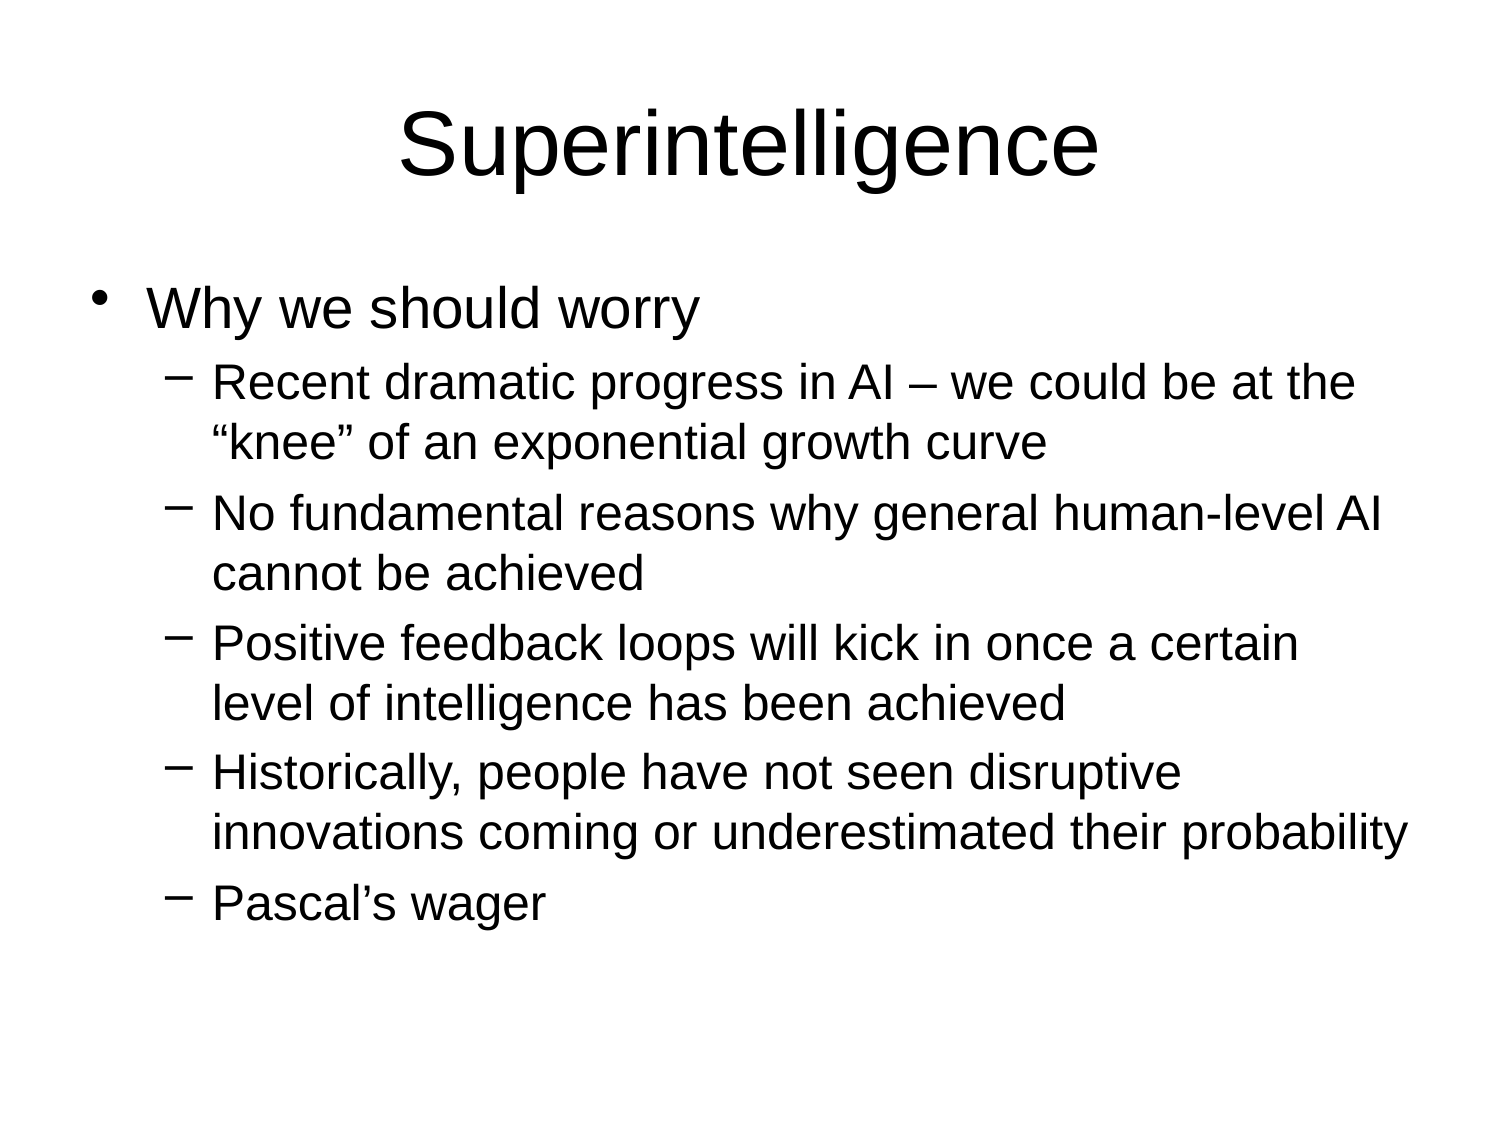

# Superintelligence
Why we should worry
Recent dramatic progress in AI – we could be at the “knee” of an exponential growth curve
No fundamental reasons why general human-level AI cannot be achieved
Positive feedback loops will kick in once a certain level of intelligence has been achieved
Historically, people have not seen disruptive innovations coming or underestimated their probability
Pascal’s wager